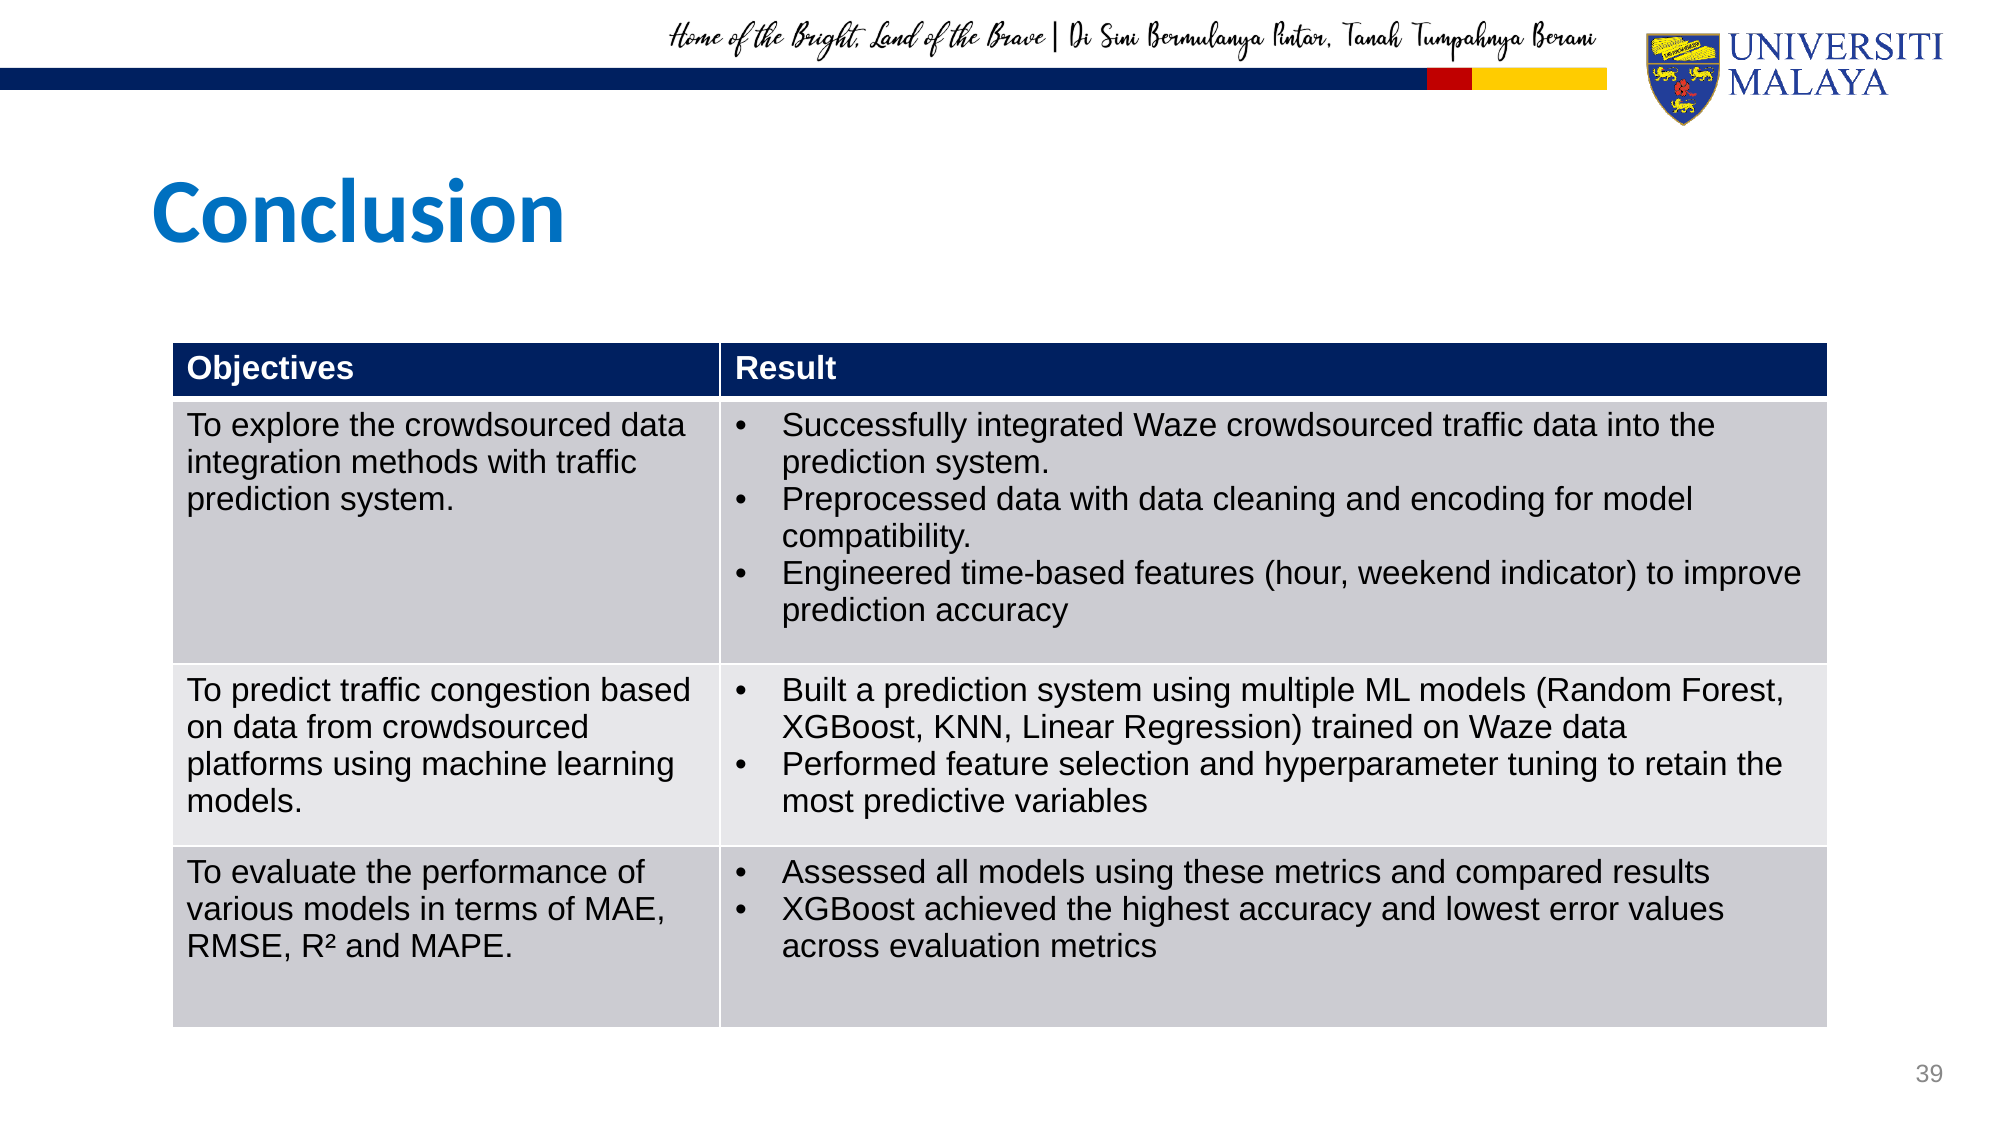

Conclusion
| Objectives | Result |
| --- | --- |
| To explore the crowdsourced data integration methods with traffic prediction system. | Successfully integrated Waze crowdsourced traffic data into the prediction system. Preprocessed data with data cleaning and encoding for model compatibility. Engineered time-based features (hour, weekend indicator) to improve prediction accuracy |
| To predict traffic congestion based on data from crowdsourced platforms using machine learning models. | Built a prediction system using multiple ML models (Random Forest, XGBoost, KNN, Linear Regression) trained on Waze data Performed feature selection and hyperparameter tuning to retain the most predictive variables |
| To evaluate the performance of various models in terms of MAE, RMSE, R² and MAPE. | Assessed all models using these metrics and compared results XGBoost achieved the highest accuracy and lowest error values across evaluation metrics |
39